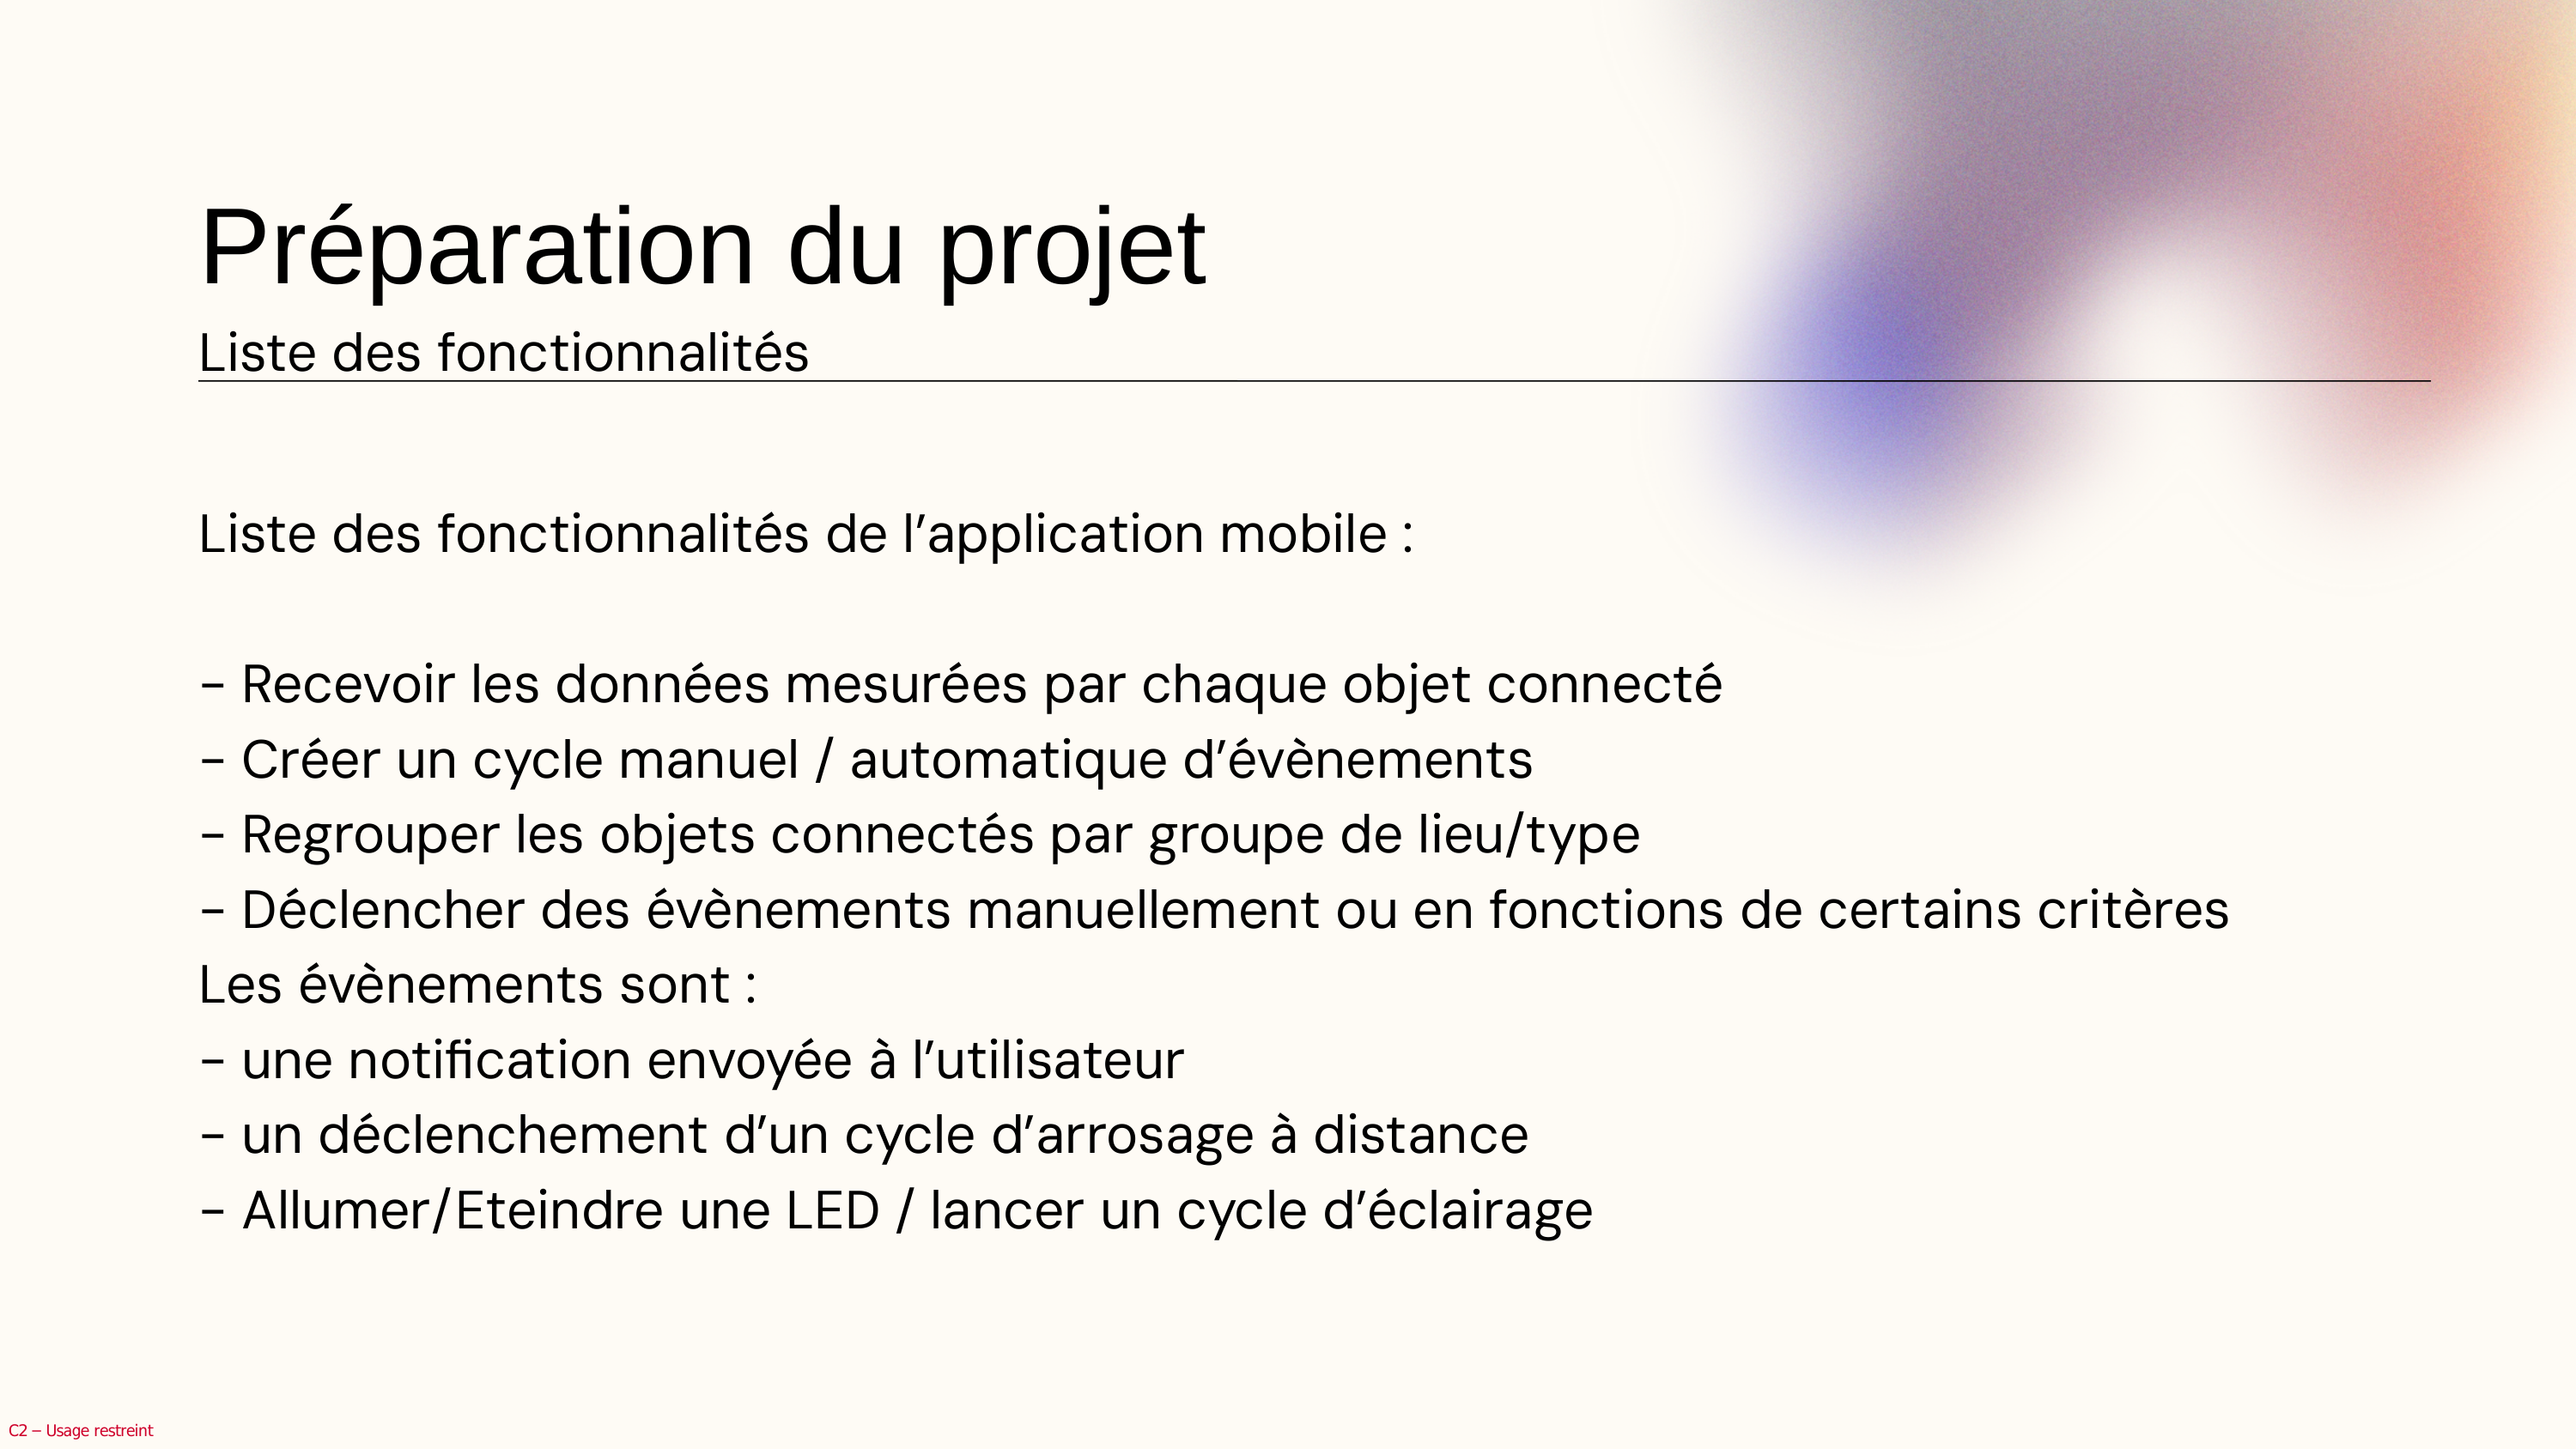

Préparation du projet
Liste des fonctionnalités

Liste des fonctionnalités de l’application mobile :

- Recevoir les données mesurées par chaque objet connecté
- Créer un cycle manuel / automatique d’évènements
- Regrouper les objets connectés par groupe de lieu/type
- Déclencher des évènements manuellement ou en fonctions de certains critères
Les évènements sont :
- une notification envoyée à l’utilisateur
- un déclenchement d’un cycle d’arrosage à distance
- Allumer/Eteindre une LED / lancer un cycle d’éclairage